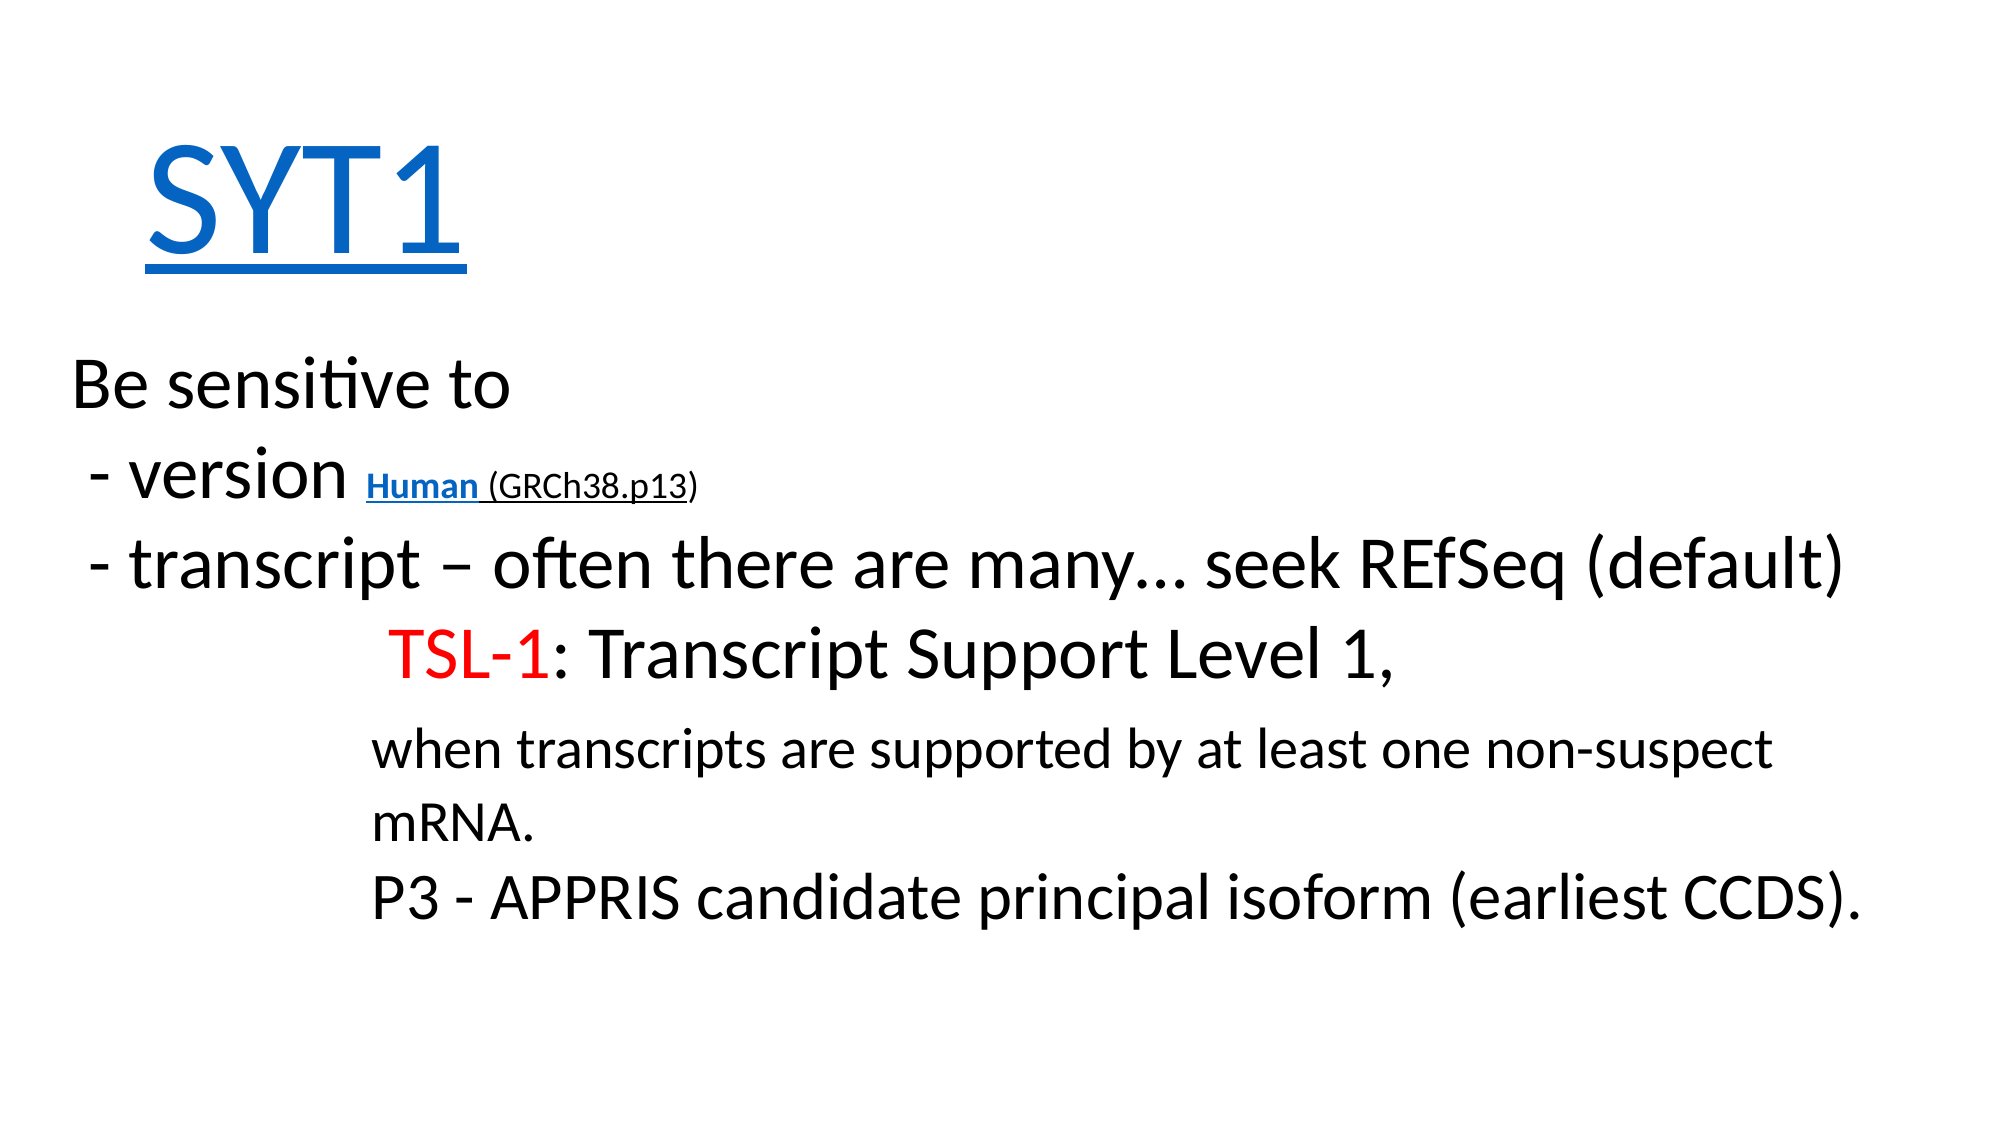

SYT1
Be sensitive to
 - version Human (GRCh38.p13)
 - transcript – often there are many… seek REfSeq (default)
 		 TSL-1: Transcript Support Level 1,
		when transcripts are supported by at least one non-suspect 			mRNA.
		P3 - APPRIS candidate principal isoform (earliest CCDS).